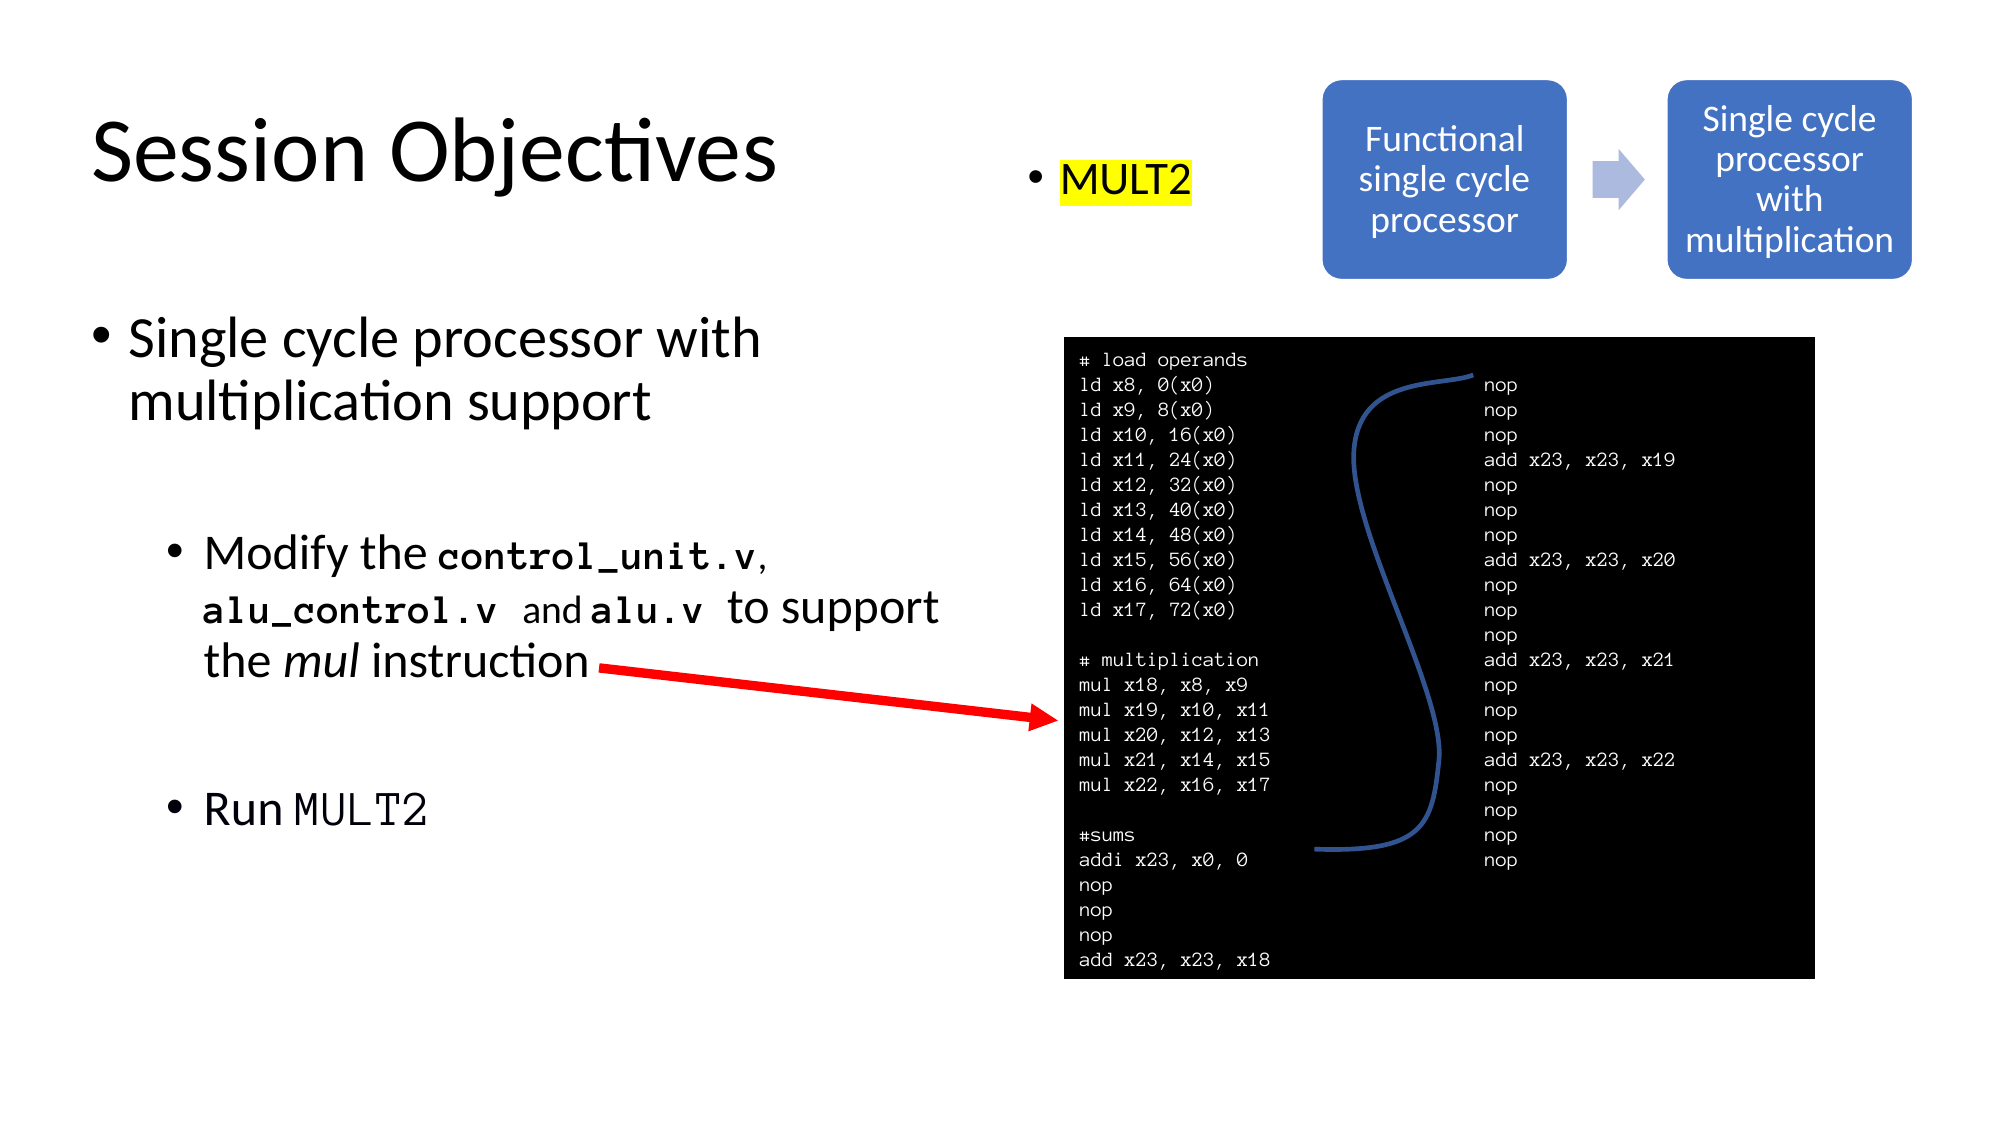

# Session Objectives

Functional single cycle processor
Single cycle processor with multiplication

MULT2

Single cycle processor with multiplication support

Modify the control_unit.v,  alu_control.v and alu.v to support the mul instruction

Run MULT2
# load operands
ld x8, 0(x0)
ld x9, 8(x0)
ld x10, 16(x0)
ld x11, 24(x0)
ld x12, 32(x0)
ld x13, 40(x0)
ld x14, 48(x0)
ld x15, 56(x0)
ld x16, 64(x0)
ld x17, 72(x0)

# multiplication
mul x18, x8, x9
mul x19, x10, x11
mul x20, x12, x13
mul x21, x14, x15
mul x22, x16, x17

#sums
addi x23, x0, 0
nop
nop
nop
add x23, x23, x18

nop
nop
nop
add x23, x23, x19
nop
nop
nop
add x23, x23, x20
nop
nop
nop
add x23, x23, x21
nop
nop
nop
add x23, x23, x22
nop
nop
nop
nop